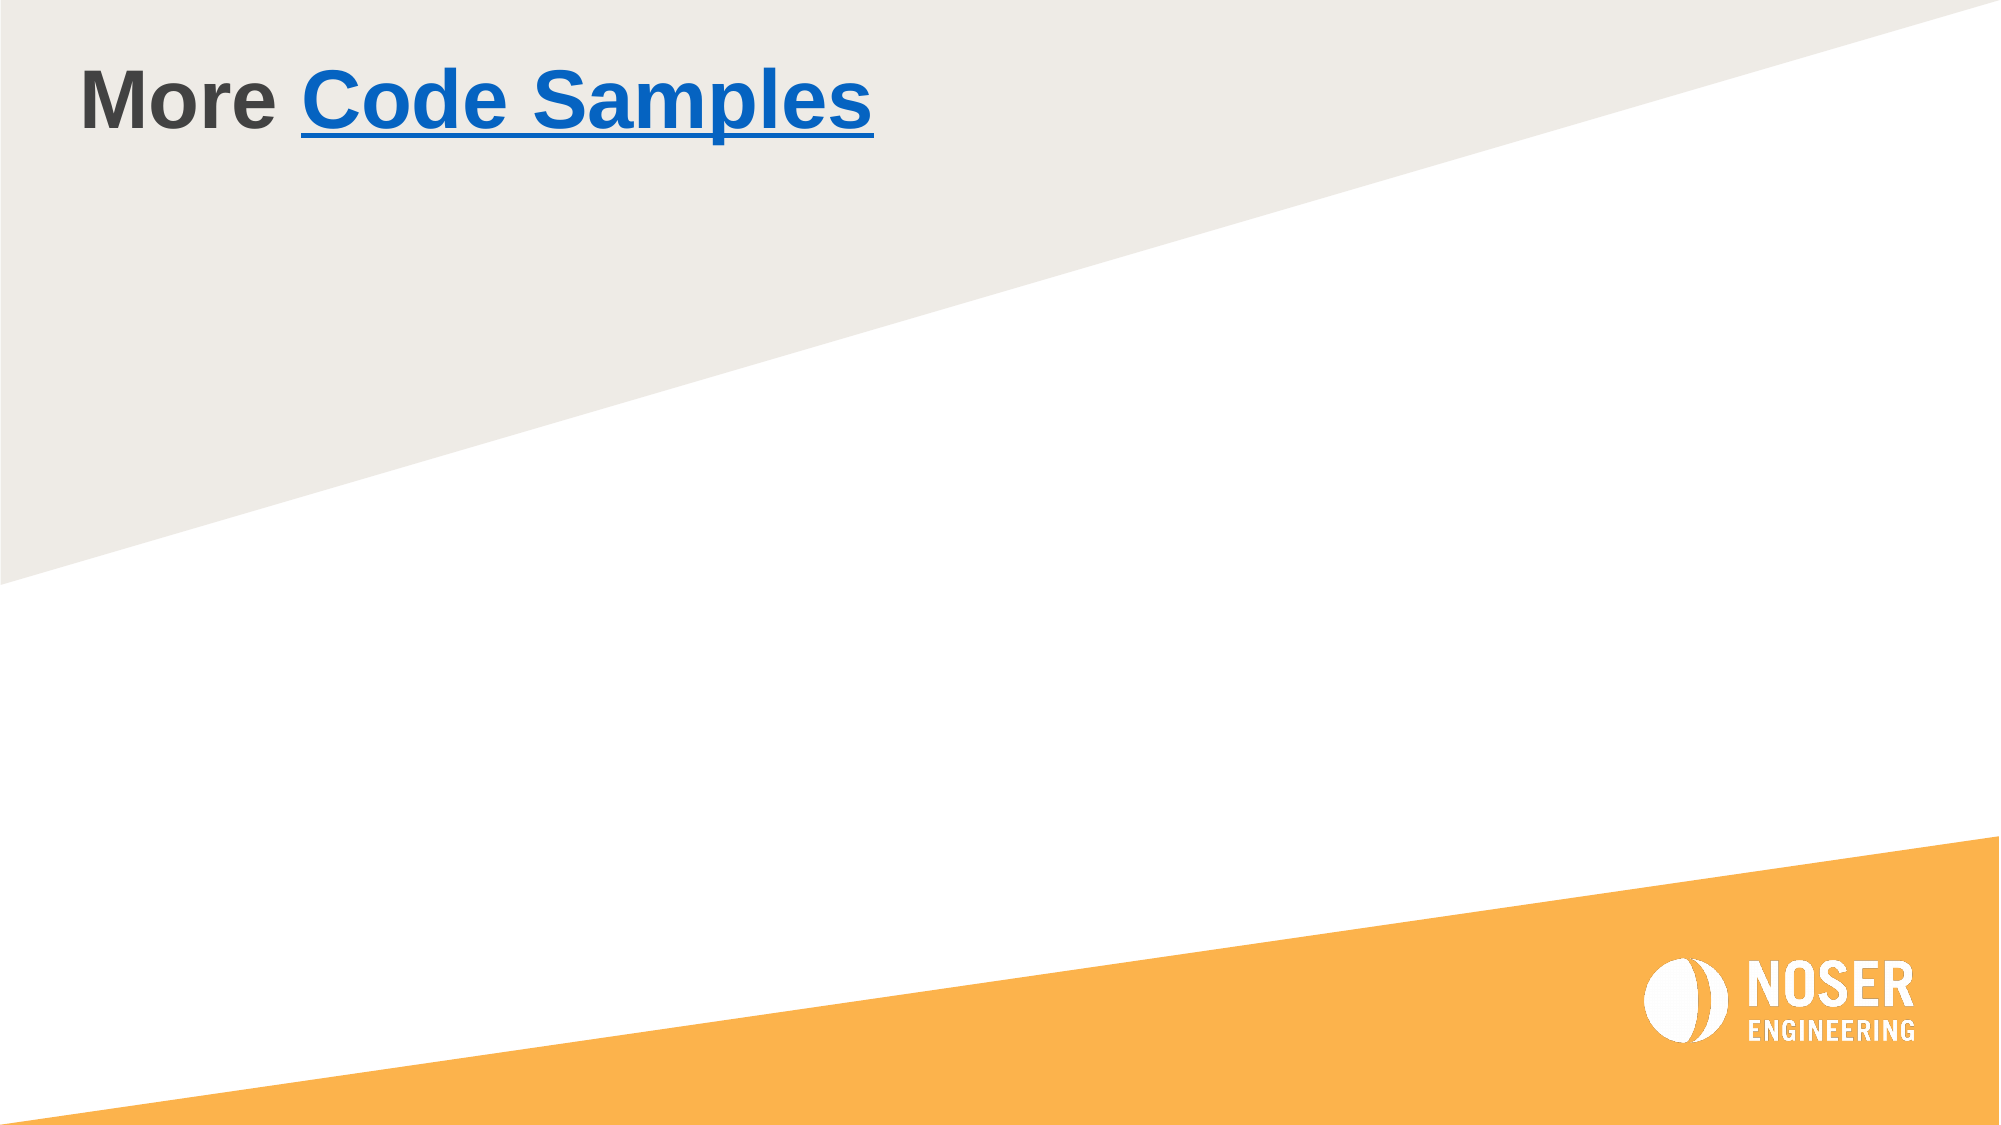

# More Code Samples
15
23.11.2021
WE KNOW HOW.